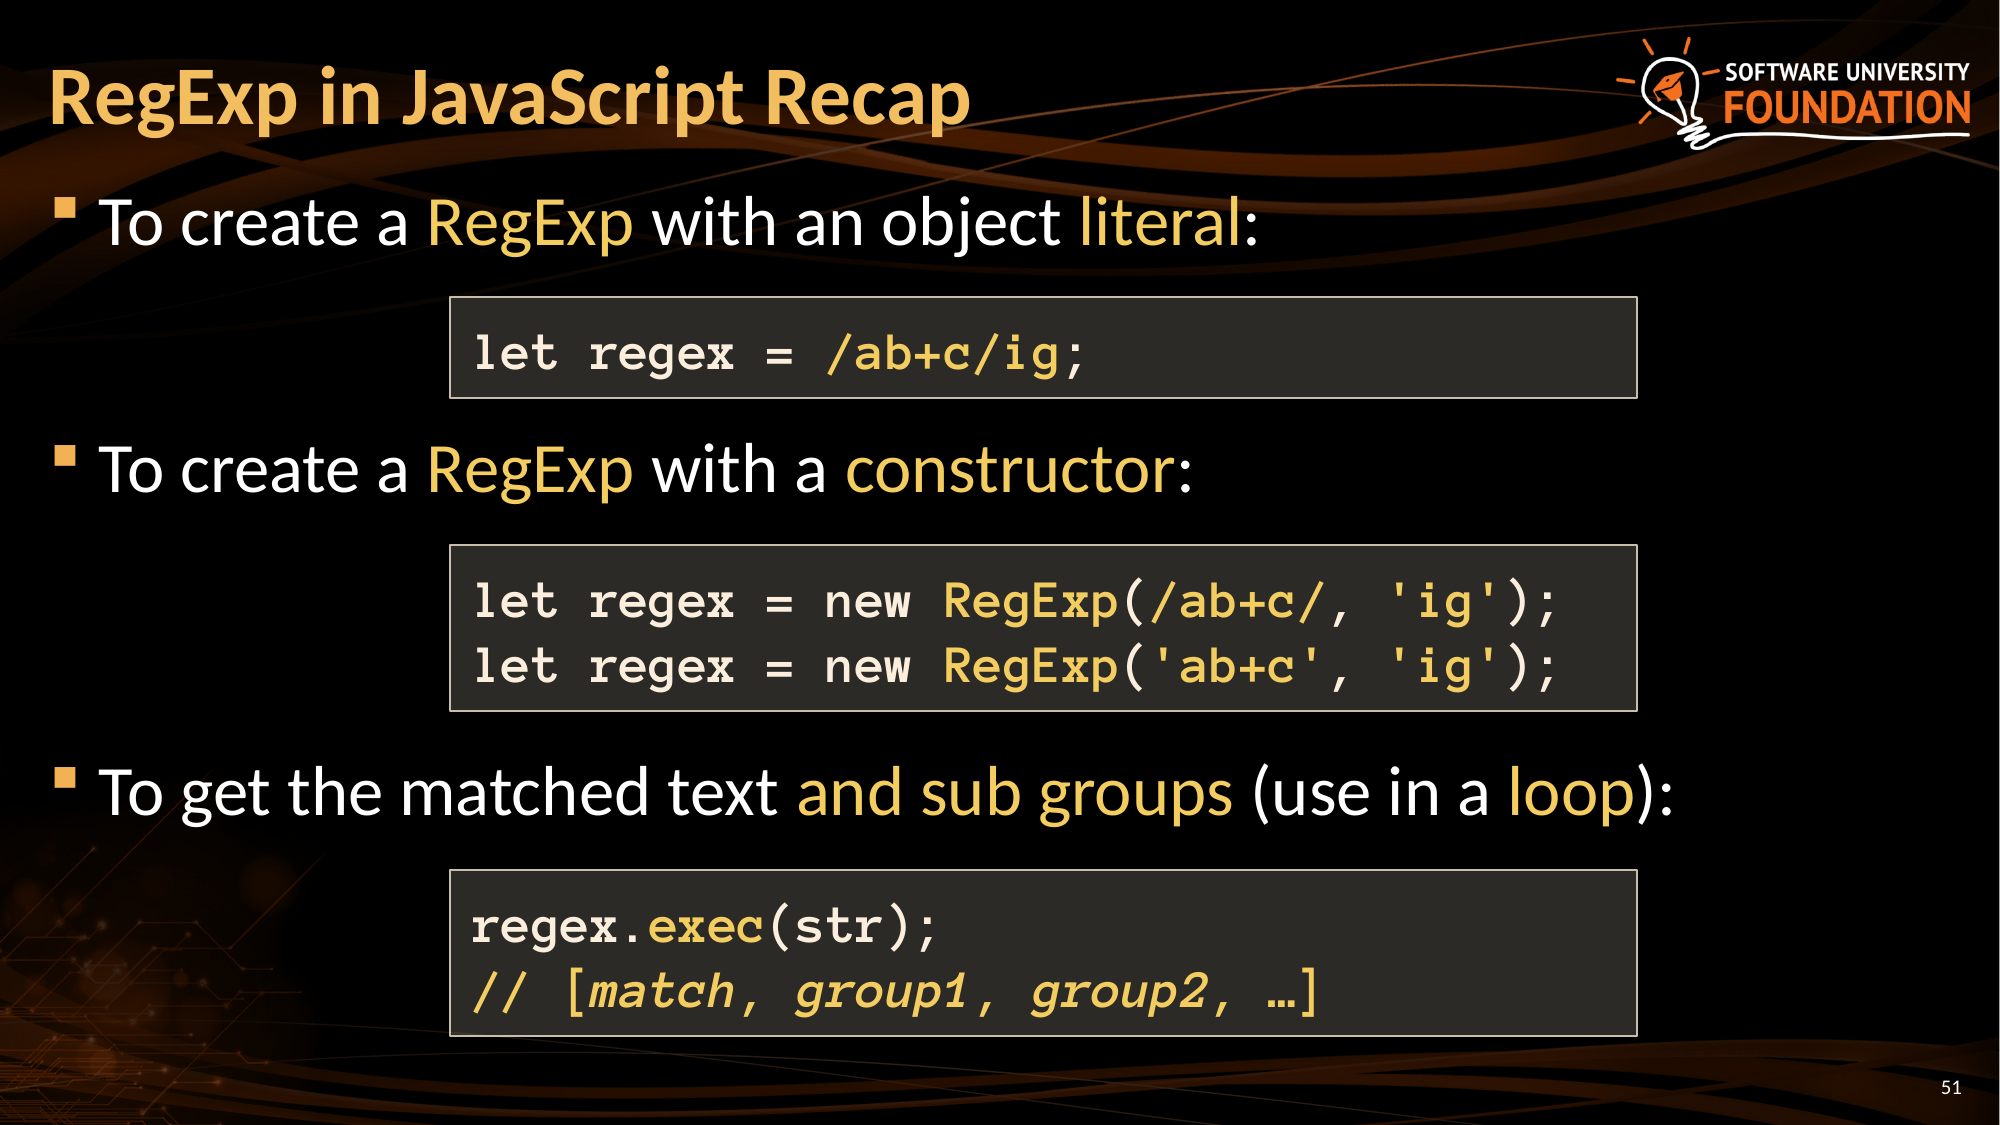

# RegExp in JavaScript Recap
To create a RegExp with an object literal:
To create a RegExp with a constructor:
To get the matched text and sub groups (use in a loop):

let regex = /ab+c/ig;
let regex = new RegExp(/ab+c/, 'ig');
let regex = new RegExp('ab+c', 'ig');
regex.exec(str);
// [match, group1, group2, …]
51